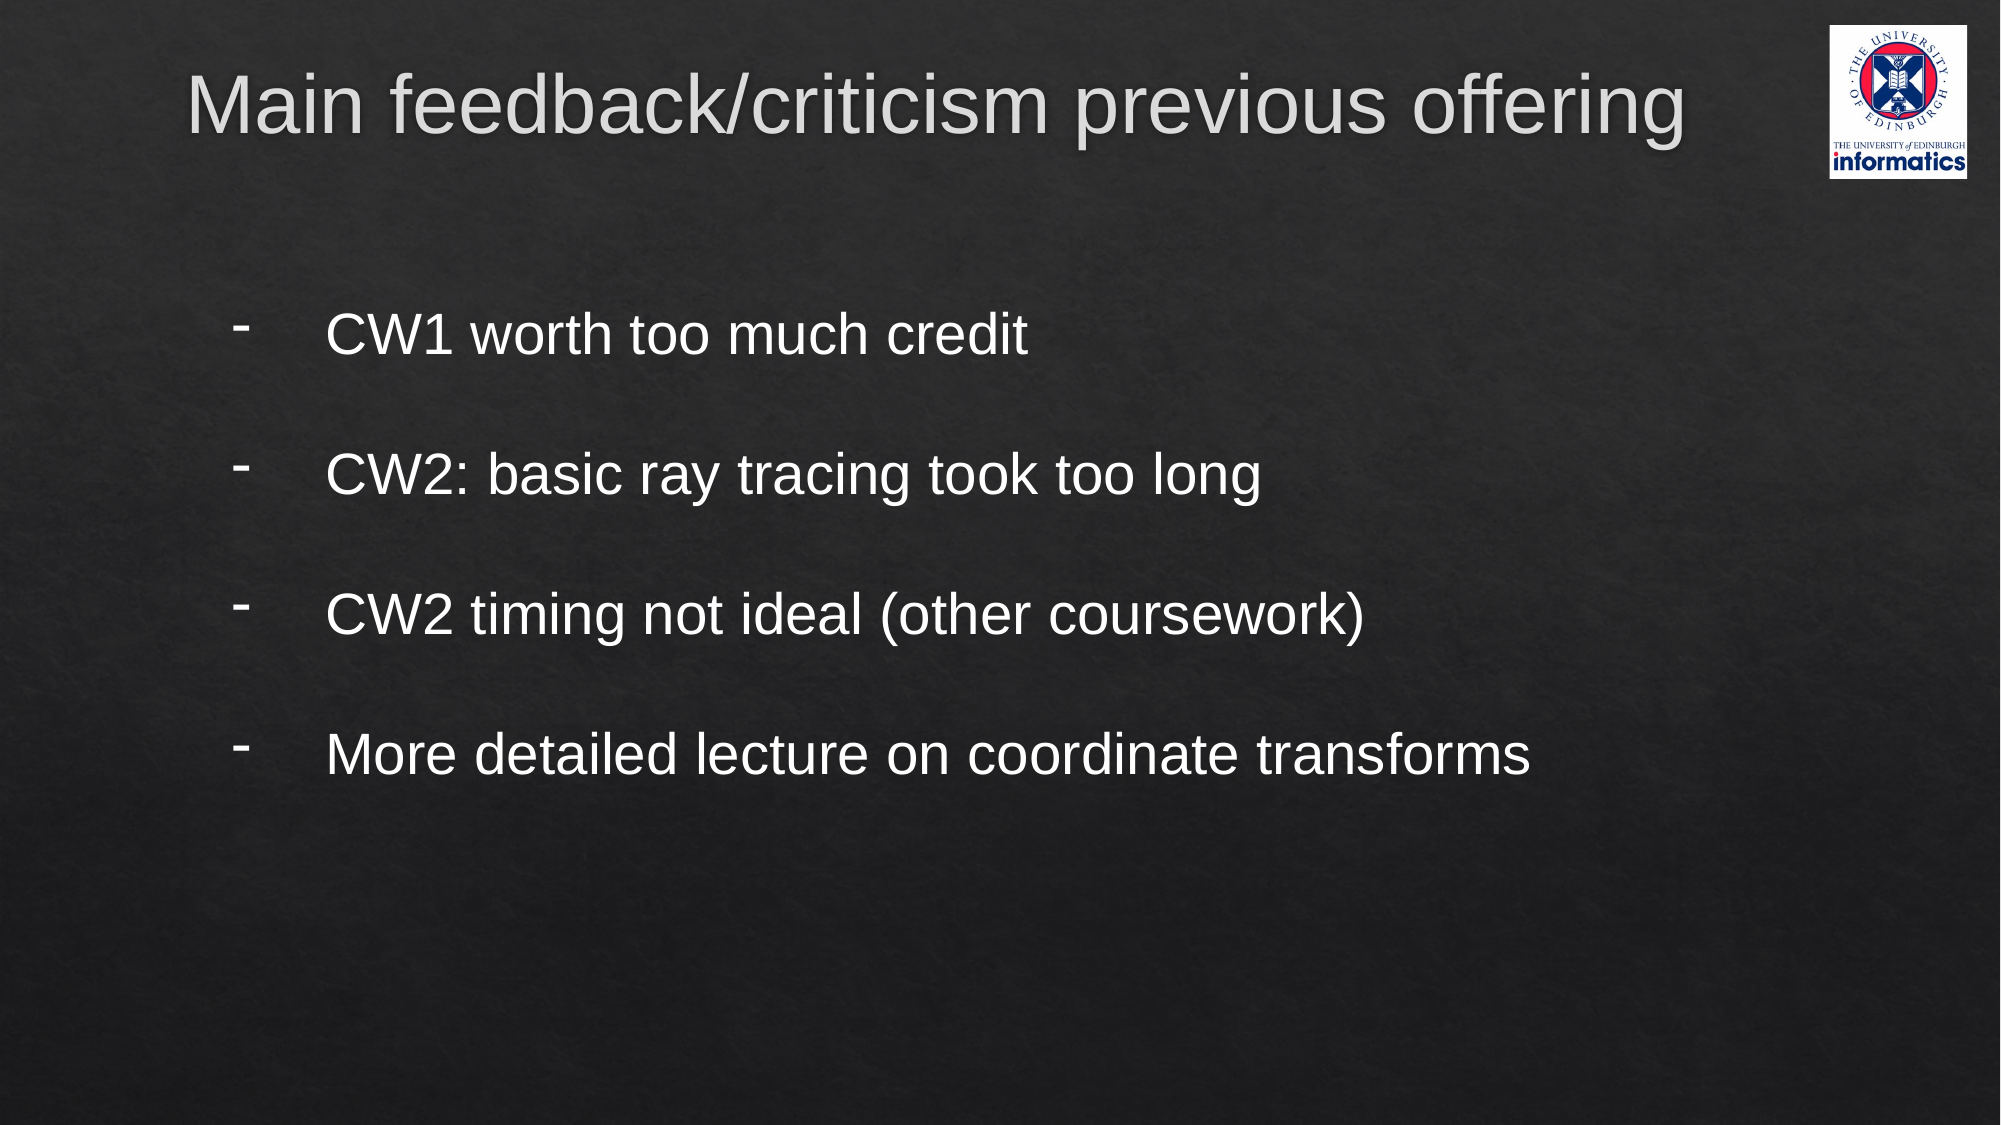

# Main feedback/criticism previous offering
CW1 worth too much credit

CW2: basic ray tracing took too long

CW2 timing not ideal (other coursework)

More detailed lecture on coordinate transforms